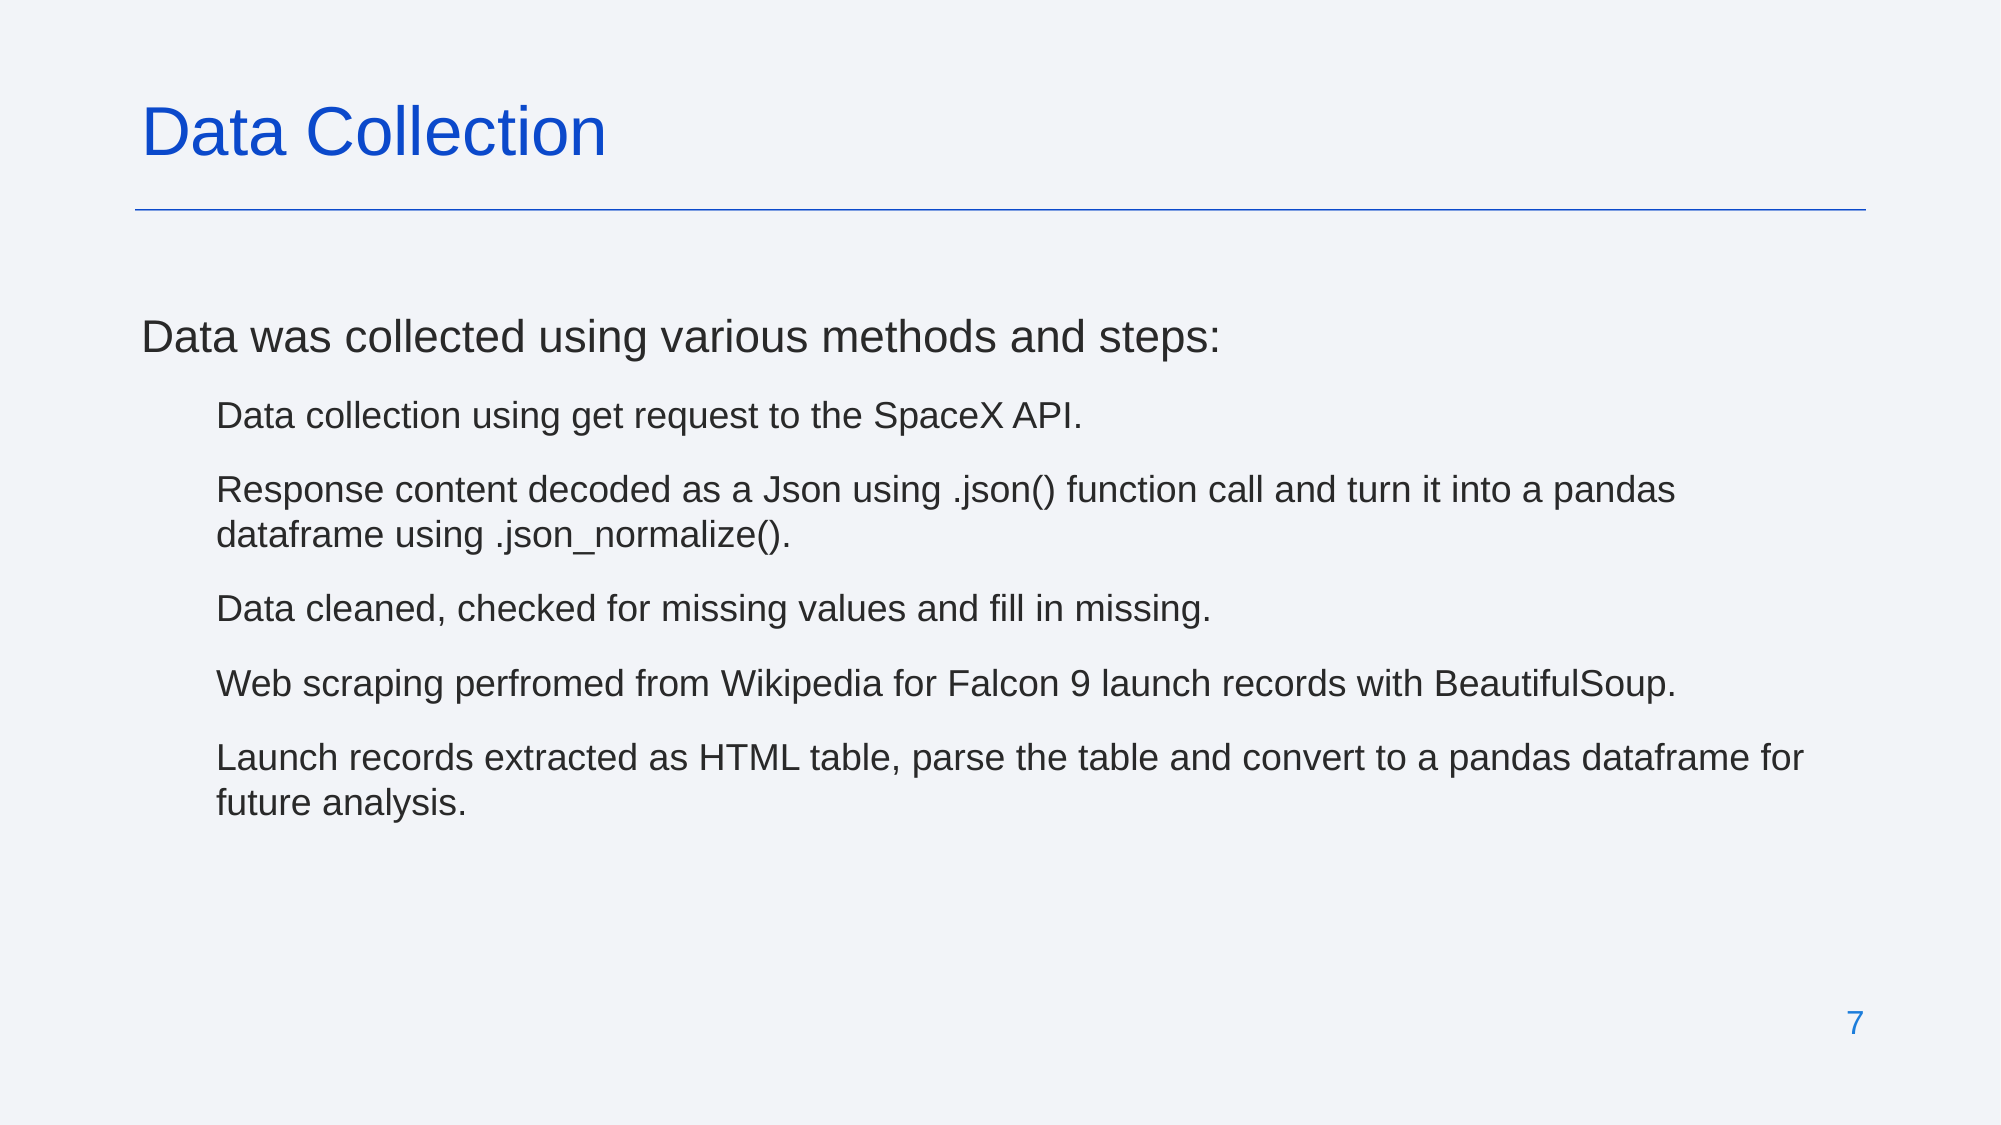

Data Collection
Data was collected using various methods and steps:
Data collection using get request to the SpaceX API.
Response content decoded as a Json using .json() function call and turn it into a pandas dataframe using .json_normalize().
Data cleaned, checked for missing values and fill in missing.
Web scraping perfromed from Wikipedia for Falcon 9 launch records with BeautifulSoup.
Launch records extracted as HTML table, parse the table and convert to a pandas dataframe for future analysis.

7